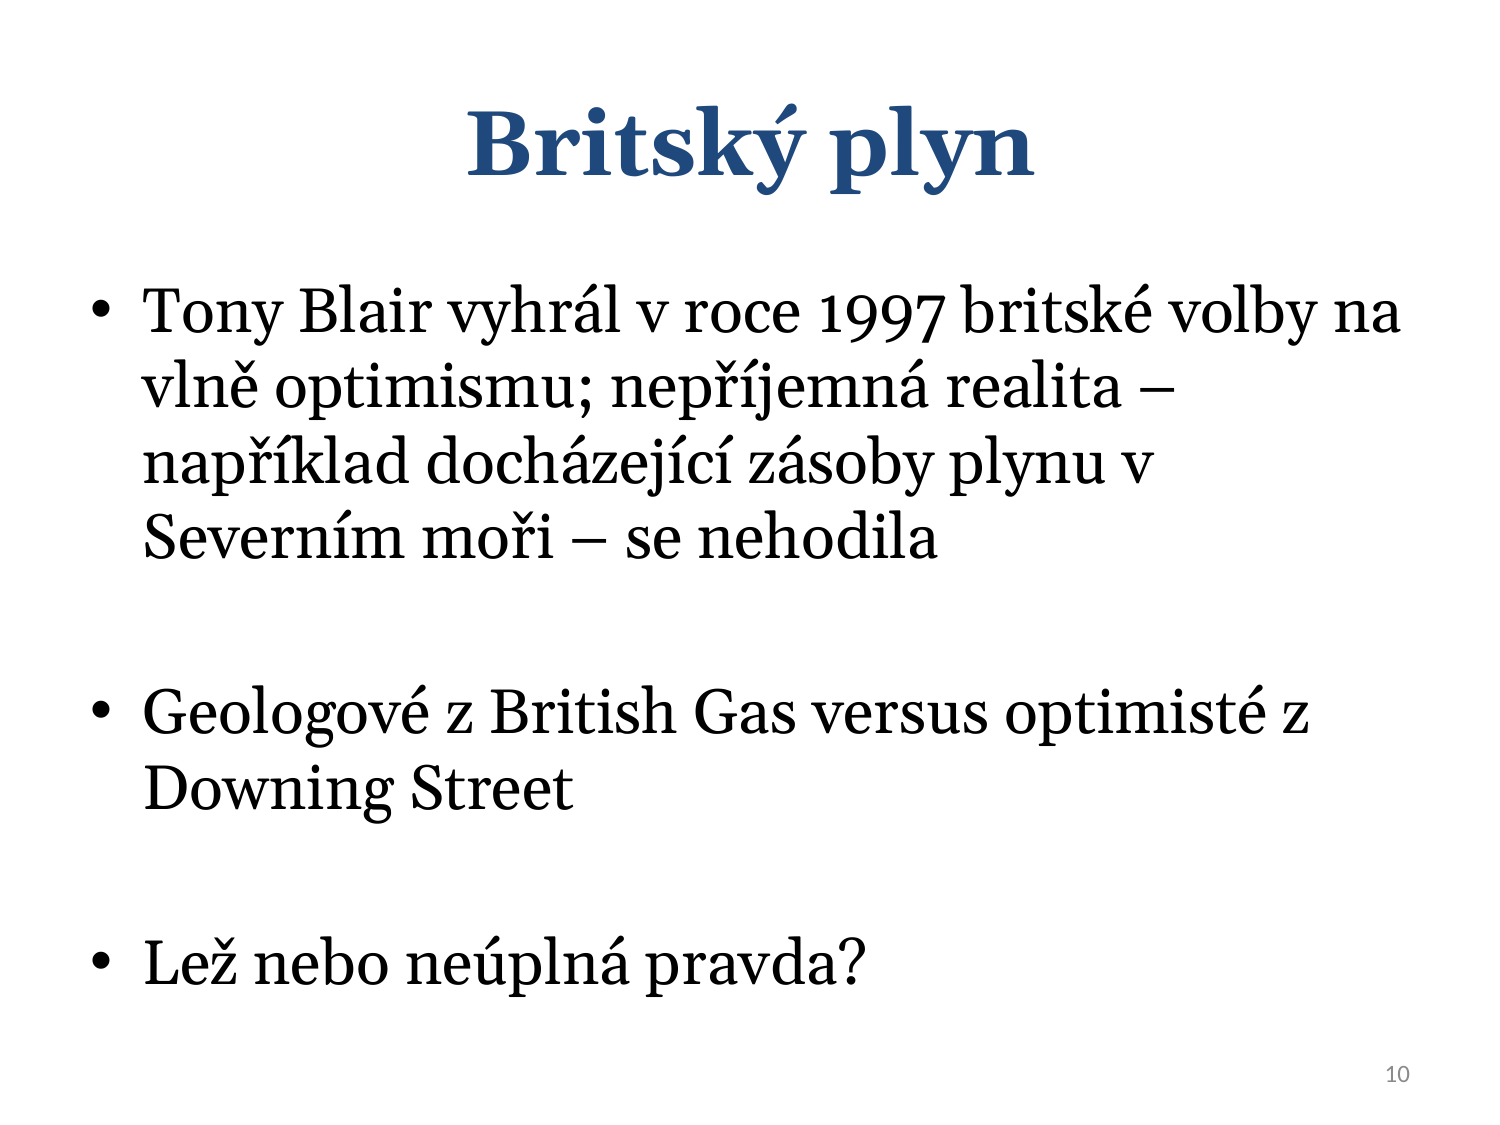

# Britský plyn
Tony Blair vyhrál v roce 1997 britské volby na vlně optimismu; nepříjemná realita – například docházející zásoby plynu v Severním moři – se nehodila

Geologové z British Gas versus optimisté z Downing Street

Lež nebo neúplná pravda?

10